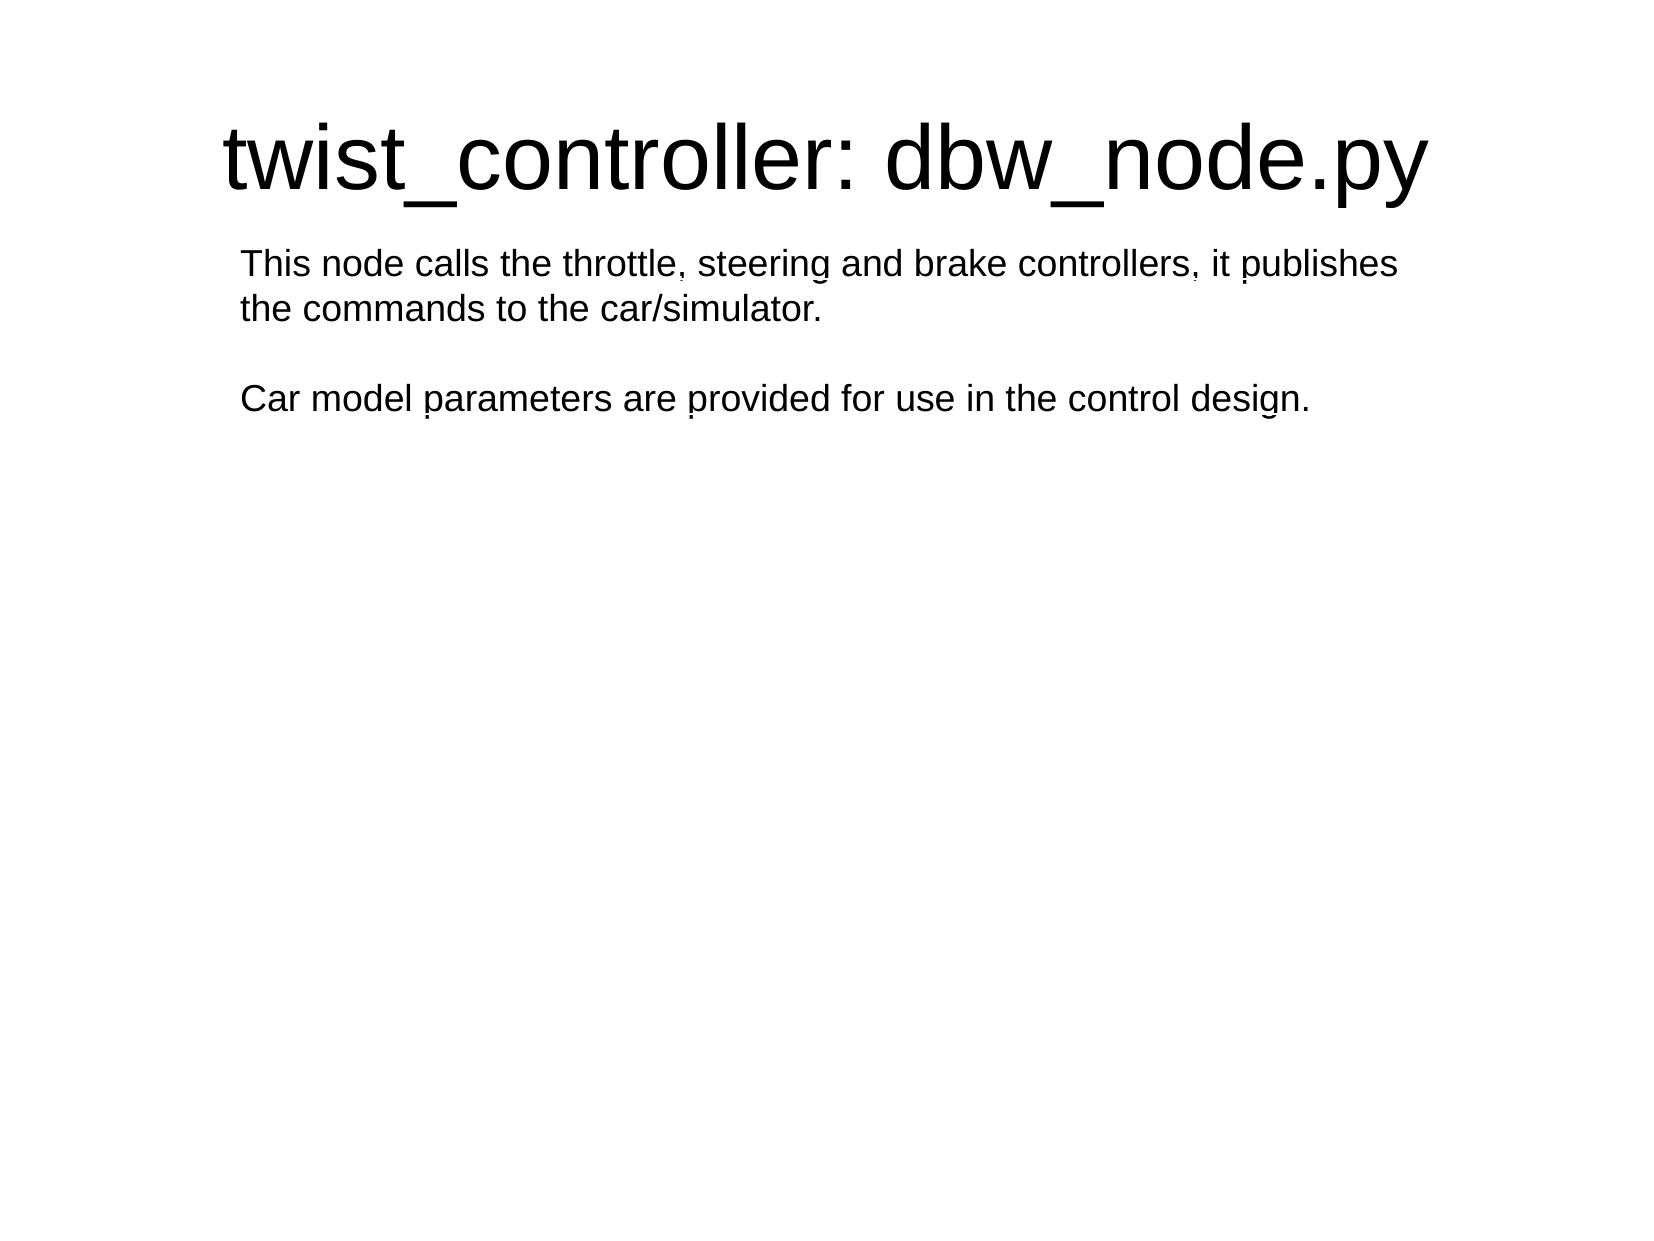

twist_controller: dbw_node.py
This node calls the throttle, steering and brake controllers, it publishes the commands to the car/simulator.

Car model parameters are provided for use in the control design.